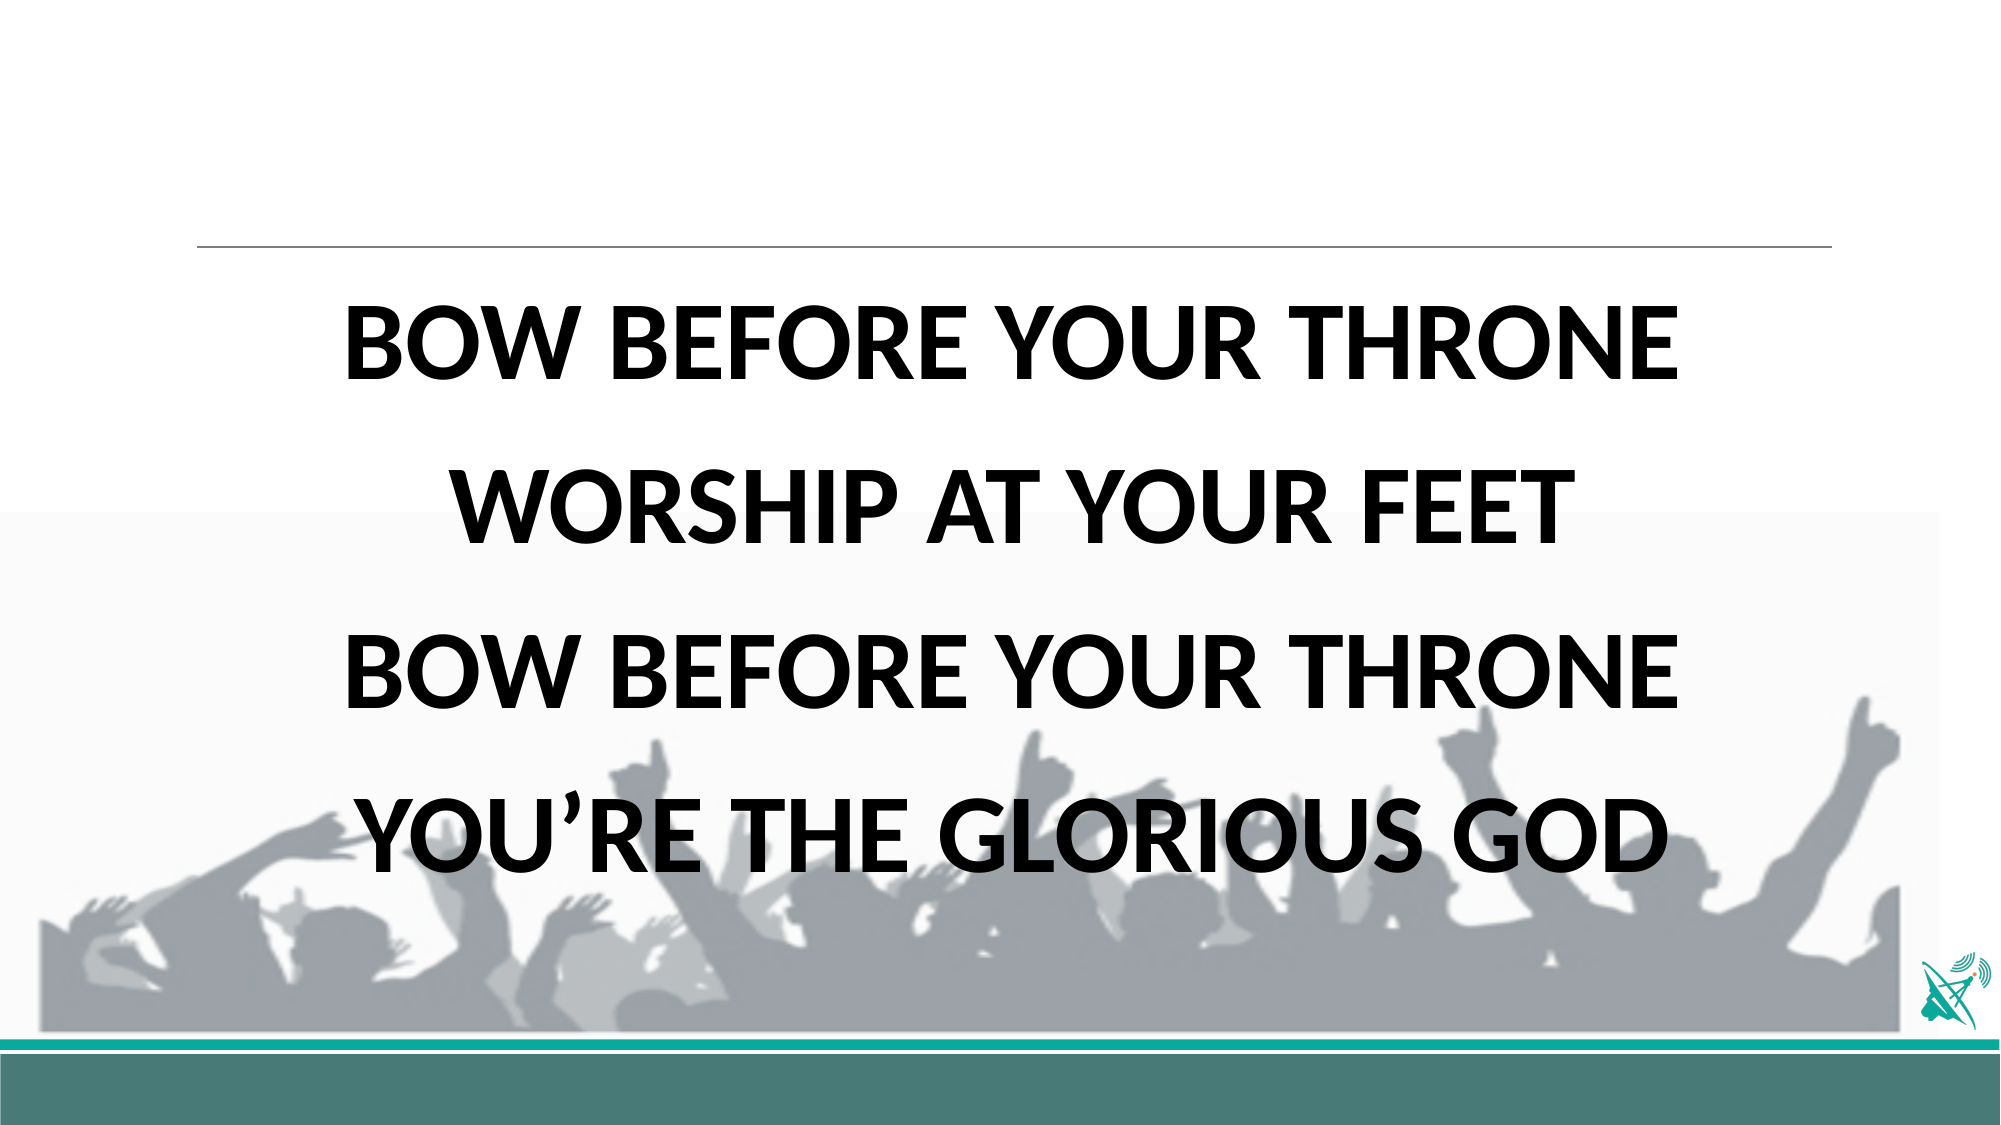

#
BOW BEFORE YOUR THRONE
WORSHIP AT YOUR FEET
BOW BEFORE YOUR THRONE
YOU’RE THE GLORIOUS GOD